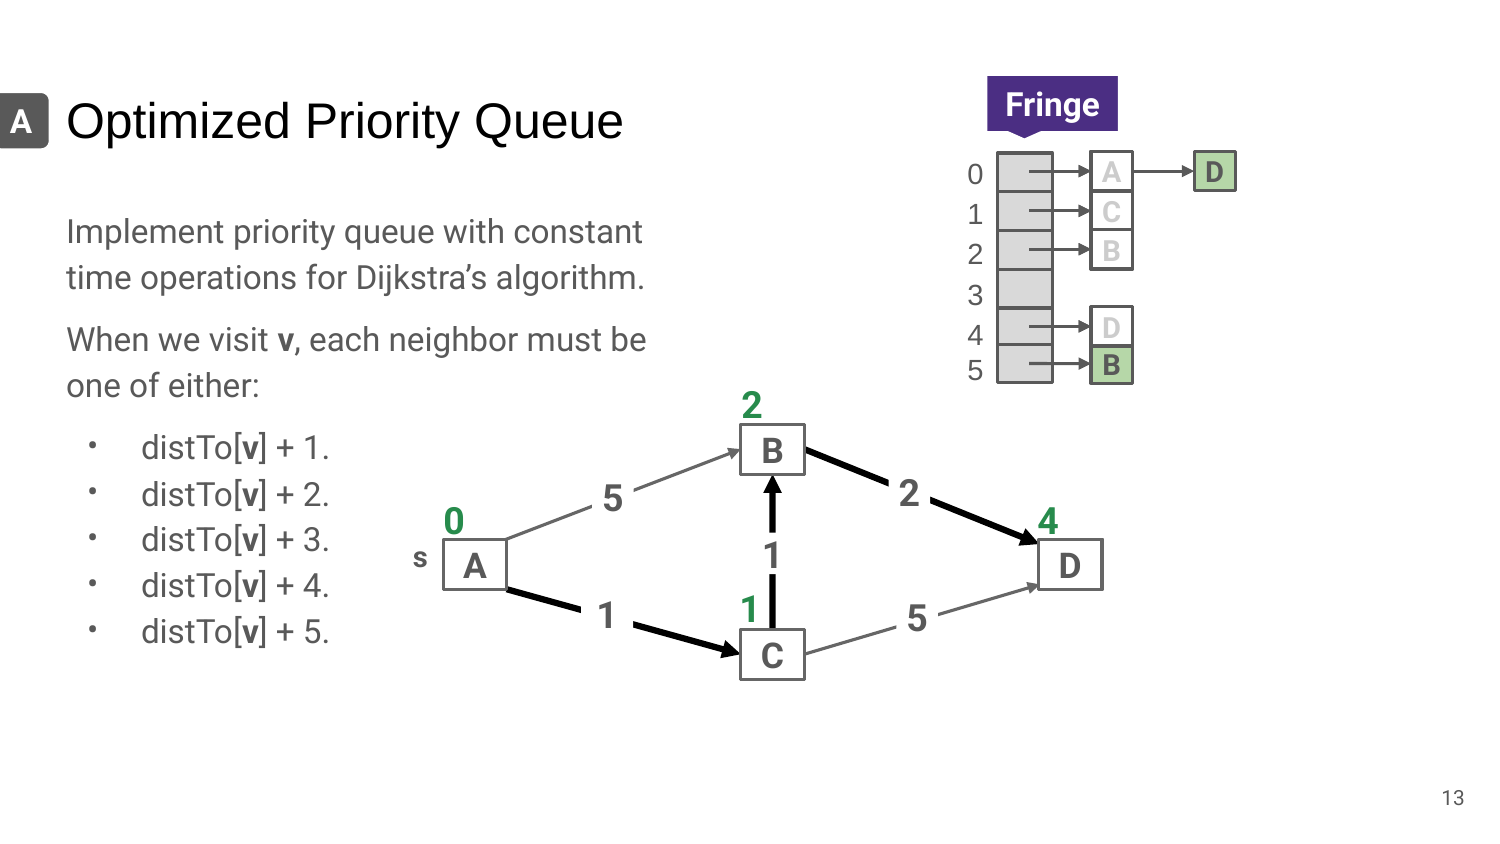

Fringe
# Optimized Priority Queue
A
A
A
D

0
1
2
3
4
5
Implement priority queue with constant time operations for Dijkstra’s algorithm.
When we visit v, each neighbor must be one of either:
distTo[v] + 1.
distTo[v] + 2.
distTo[v] + 3.
distTo[v] + 4.
distTo[v] + 5.
C
C

B
B

D
D
B

2
B

2
5
s
1
A
D
1
5
C
B
0
4
A
D
1
C
13